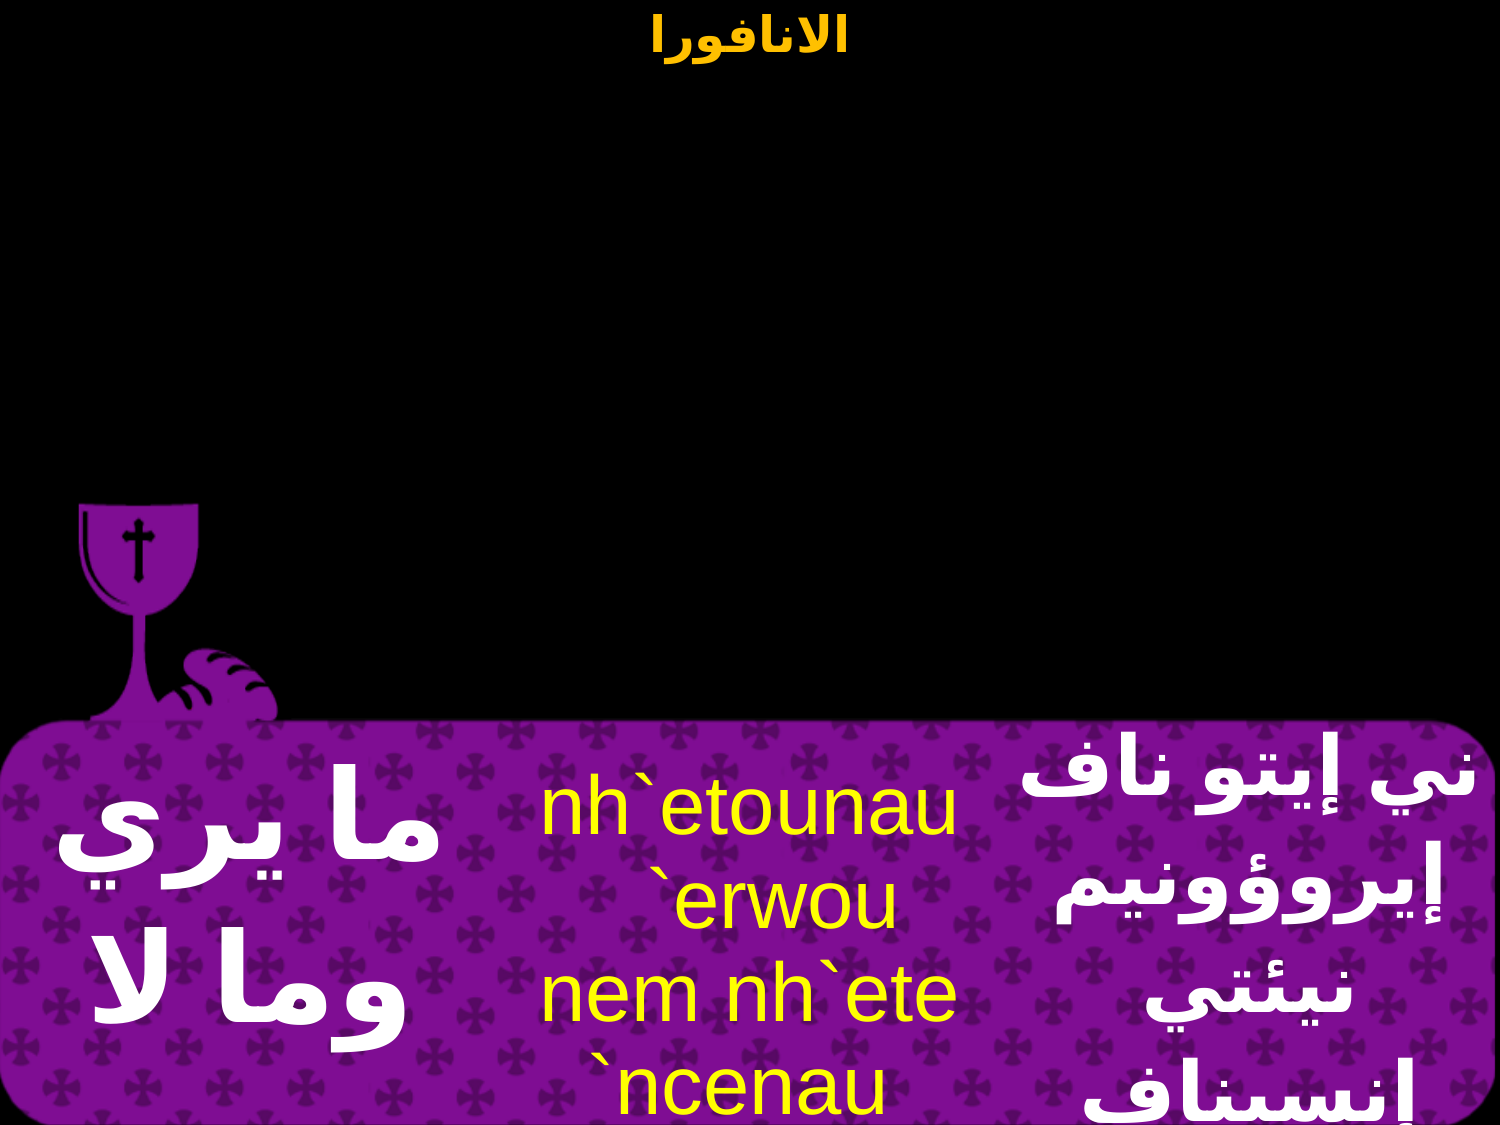

| ما يري وما لا يري | nh`etounau `erwou nem nh`ete `ncenau `erwou an | ني إيتو ناف إيروؤونيم نيئتي إنسيناف إيروؤو آن |
| --- | --- | --- |